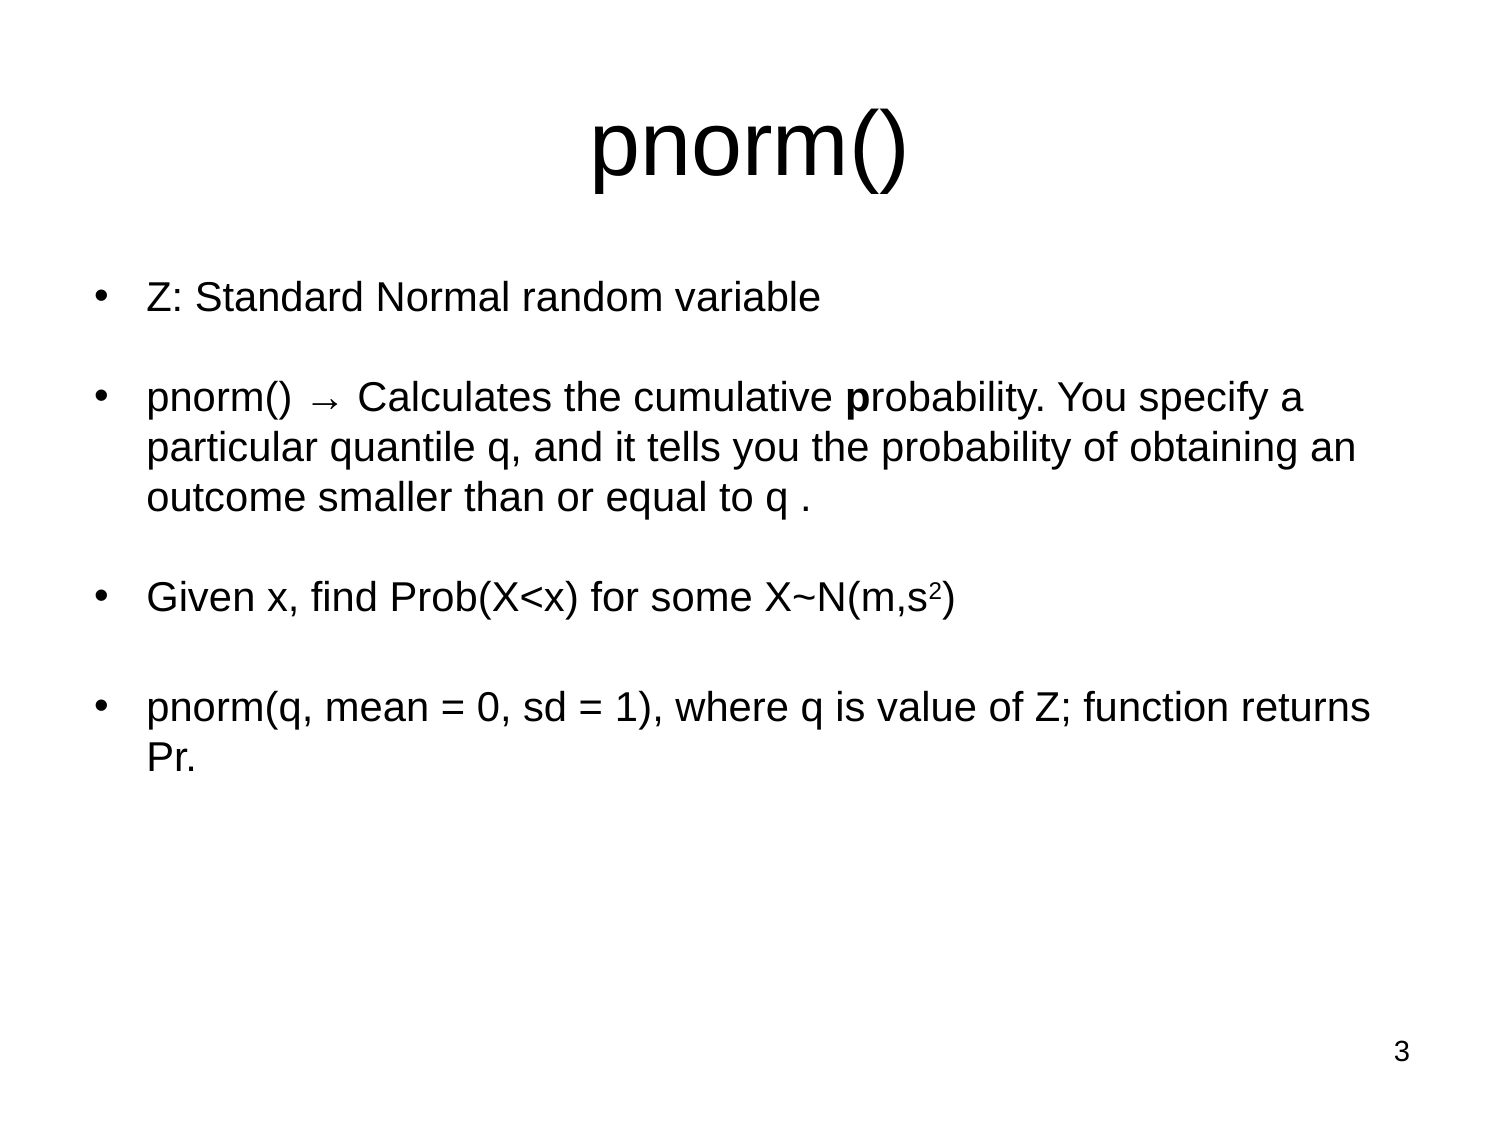

# pnorm()
Z: Standard Normal random variable

pnorm() → Calculates the cumulative probability. You specify a particular quantile q, and it tells you the probability of obtaining an outcome smaller than or equal to q .

Given x, find Prob(X<x) for some X~N(m,s2)

pnorm(q, mean = 0, sd = 1), where q is value of Z; function returns Pr.

3